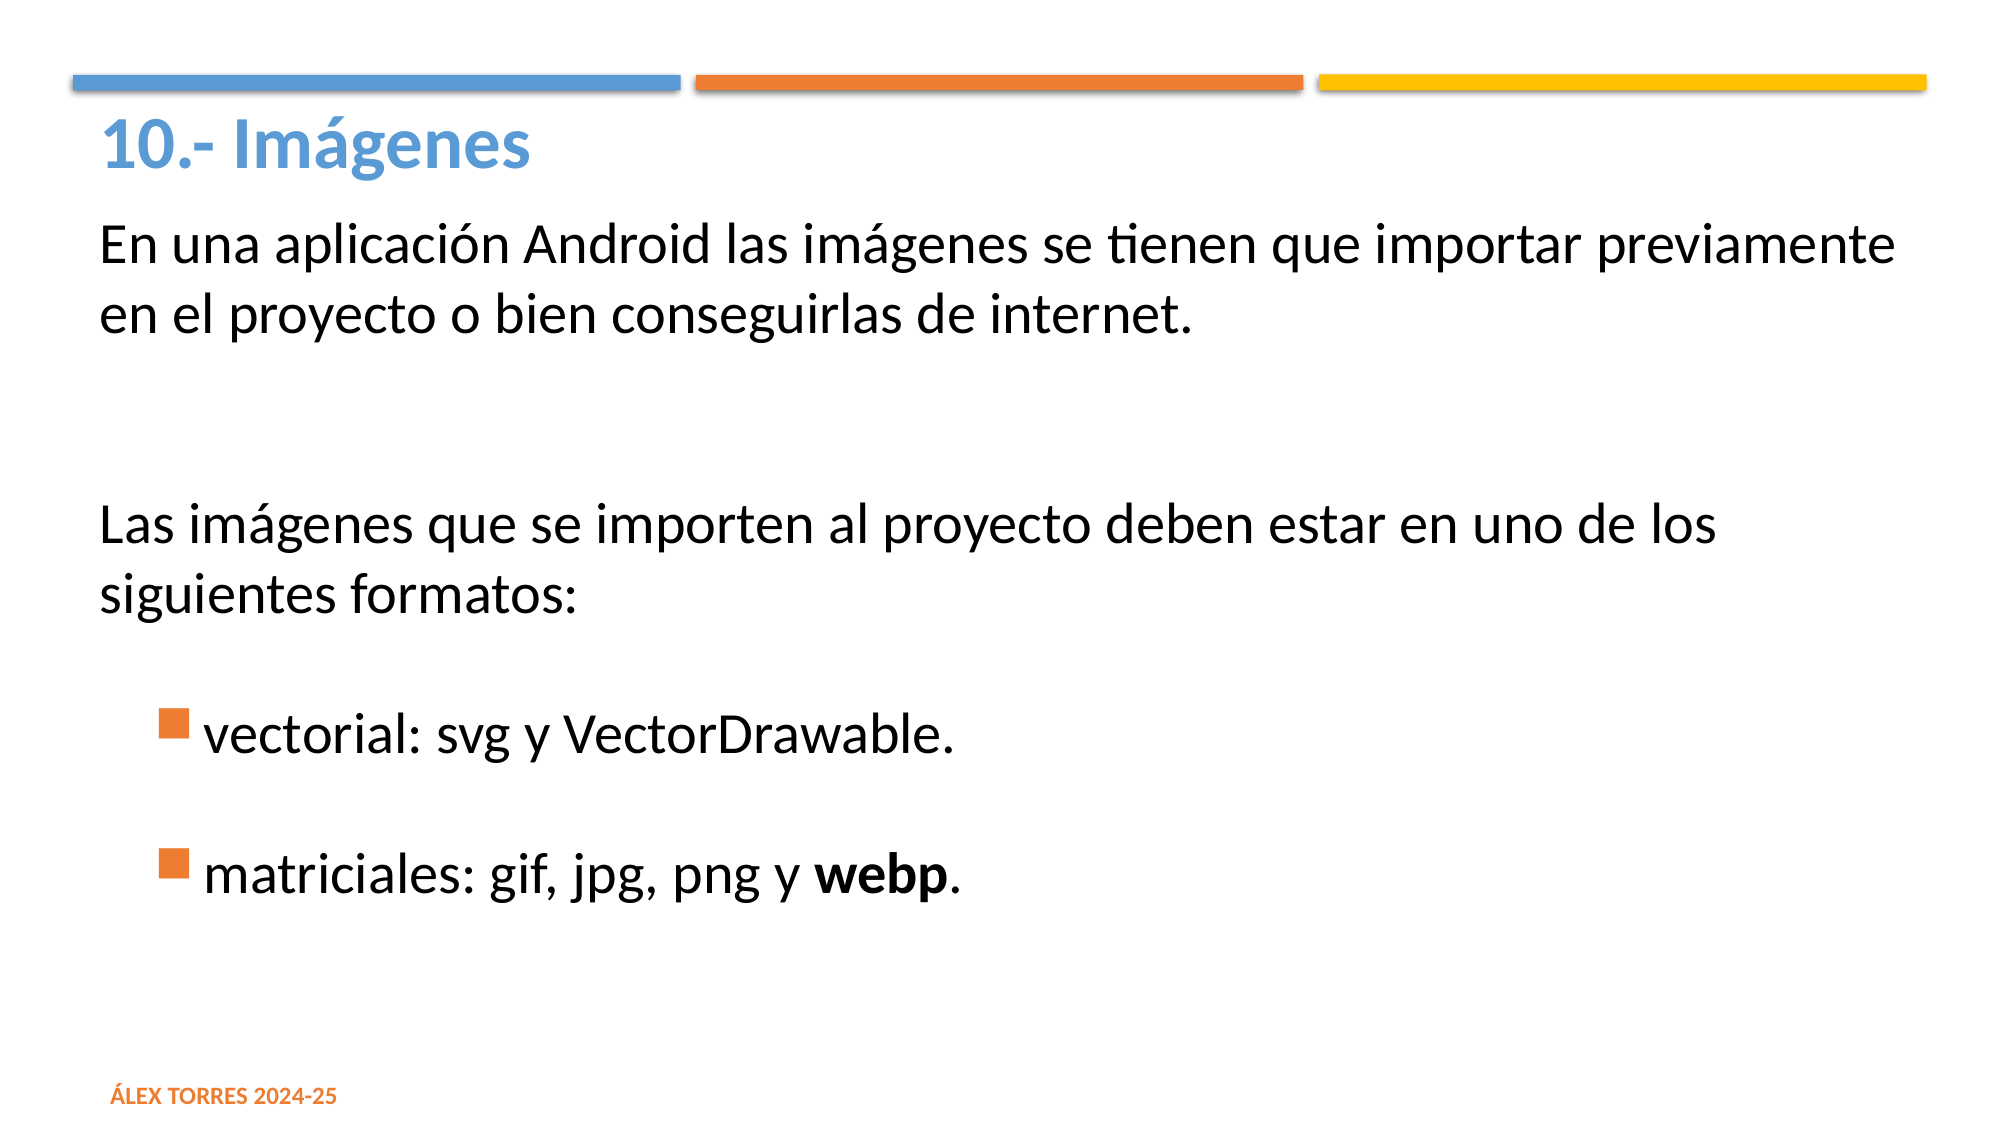

10.- Imágenes
En una aplicación Android las imágenes se tienen que importar previamente en el proyecto o bien conseguirlas de internet.

Las imágenes que se importen al proyecto deben estar en uno de los siguientes formatos:

vectorial: svg y VectorDrawable.

matriciales: gif, jpg, png y webp.